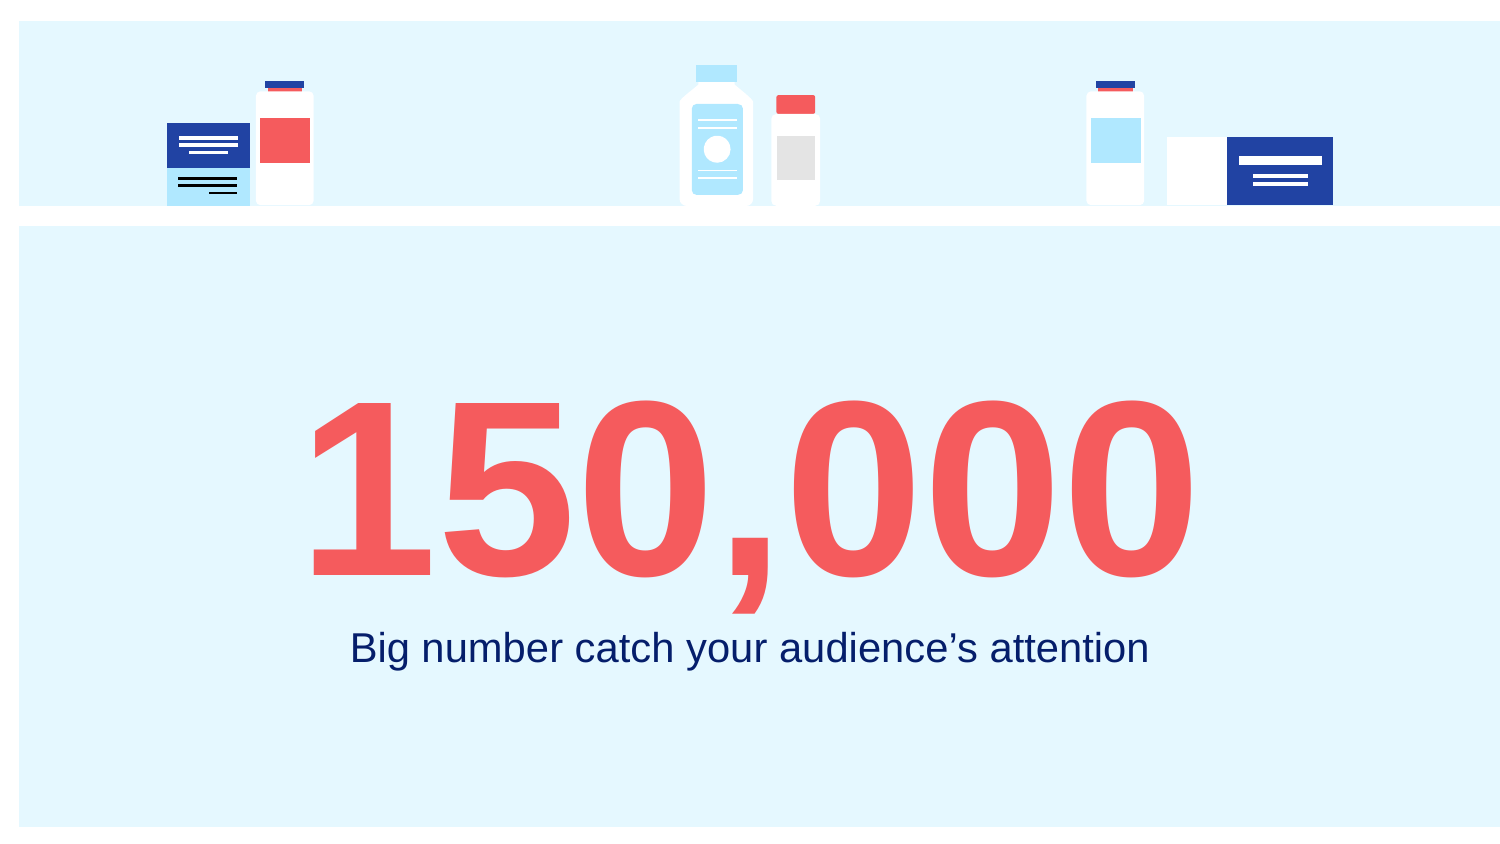

# 150,000
Big number catch your audience’s attention